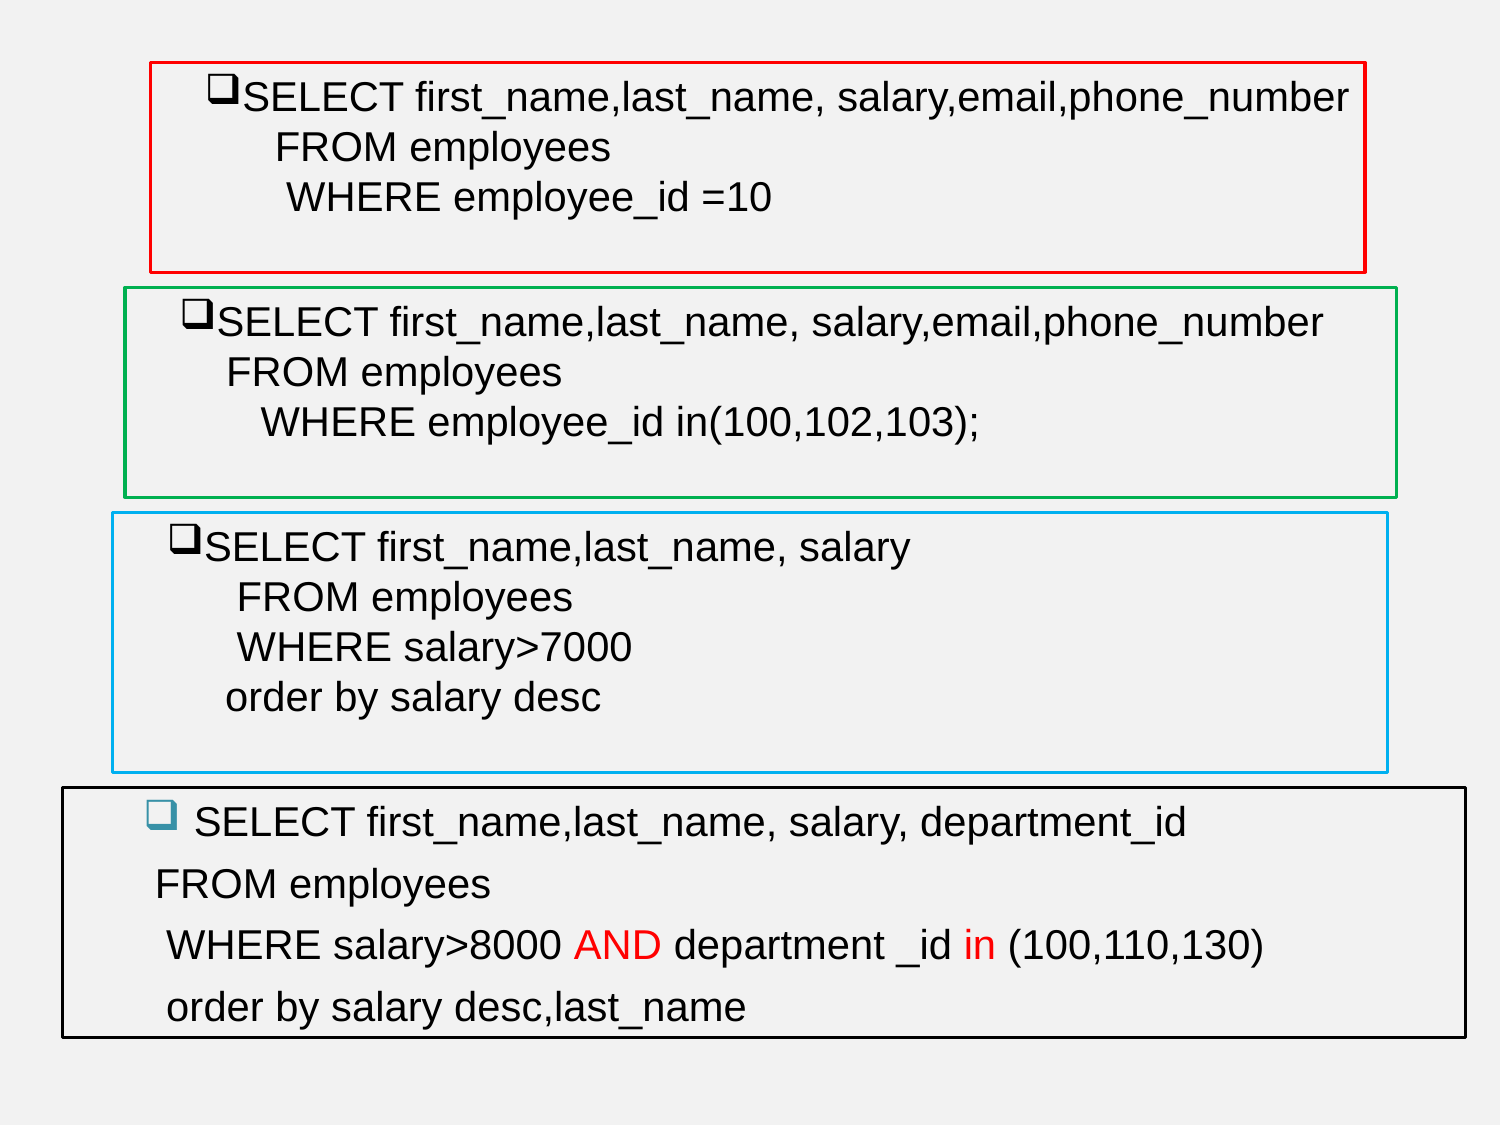

SELECT first_name,last_name, salary,email,phone_number
   FROM employees
    WHERE employee_id =10

SELECT first_name,last_name, salary,email,phone_number
 FROM employees
    WHERE employee_id in(100,102,103);

SELECT first_name,last_name, salary
   FROM employees
   WHERE salary>7000
  order by salary desc

 SELECT first_name,last_name, salary, department_id
 FROM employees
  WHERE salary>8000 AND department _id in (100,110,130)
  order by salary desc,last_name